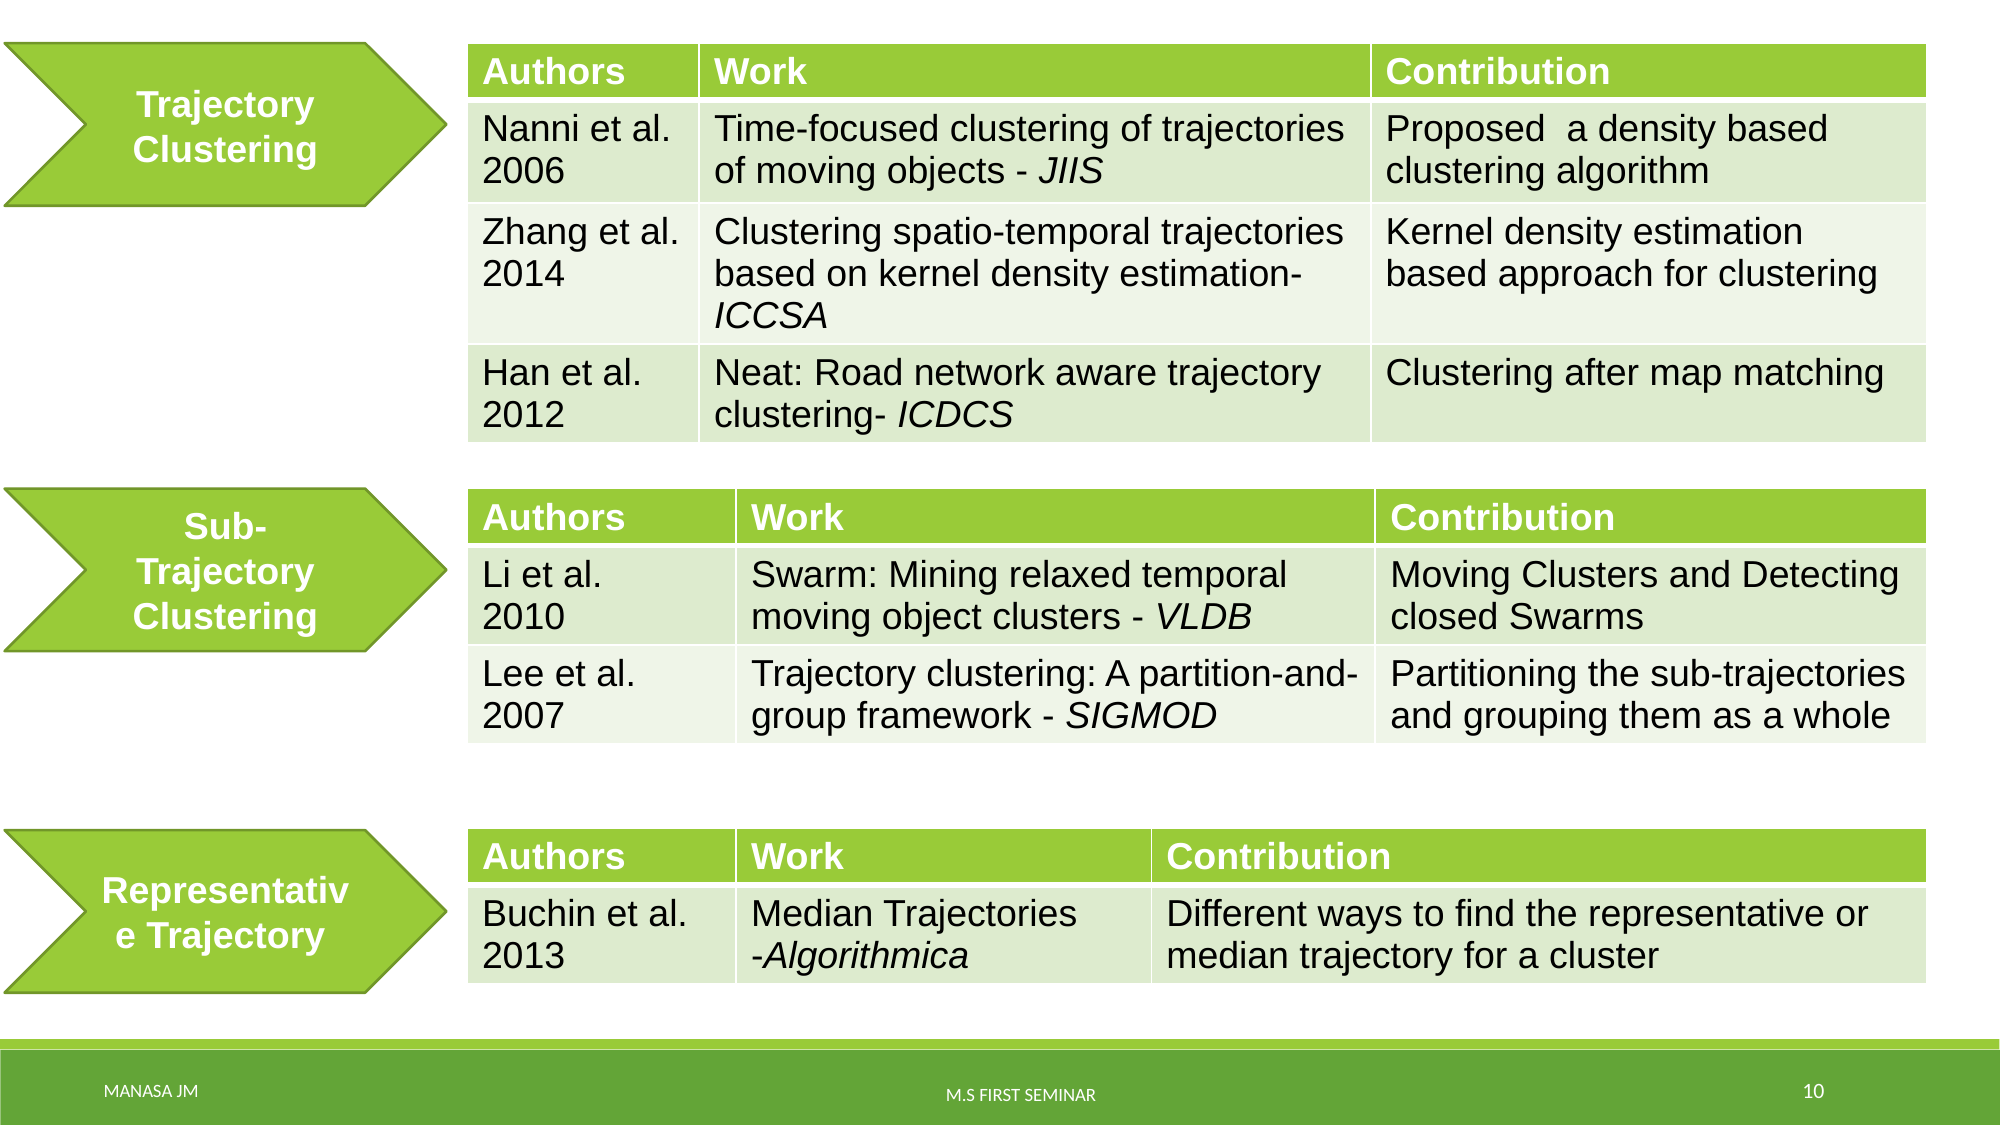

Trajectory Clustering
| Authors | Work | Contribution |
| --- | --- | --- |
| Nanni et al. 2006 | Time-focused clustering of trajectories of moving objects - JIIS | Proposed a density based clustering algorithm |
| Zhang et al. 2014 | Clustering spatio-temporal trajectories based on kernel density estimation-ICCSA | Kernel density estimation based approach for clustering |
| Han et al. 2012 | Neat: Road network aware trajectory clustering- ICDCS | Clustering after map matching |
Sub-Trajectory Clustering
| Authors | Work | Contribution |
| --- | --- | --- |
| Li et al. 2010 | Swarm: Mining relaxed temporal moving object clusters - VLDB | Moving Clusters and Detecting closed Swarms |
| Lee et al. 2007 | Trajectory clustering: A partition-and-group framework - SIGMOD | Partitioning the sub-trajectories and grouping them as a whole |
| Authors | Work | Contribution |
| --- | --- | --- |
| Buchin et al. 2013 | Median Trajectories -Algorithmica | Different ways to find the representative or median trajectory for a cluster |
Representative Trajectory
Manasa Jm
10
M.S First Seminar